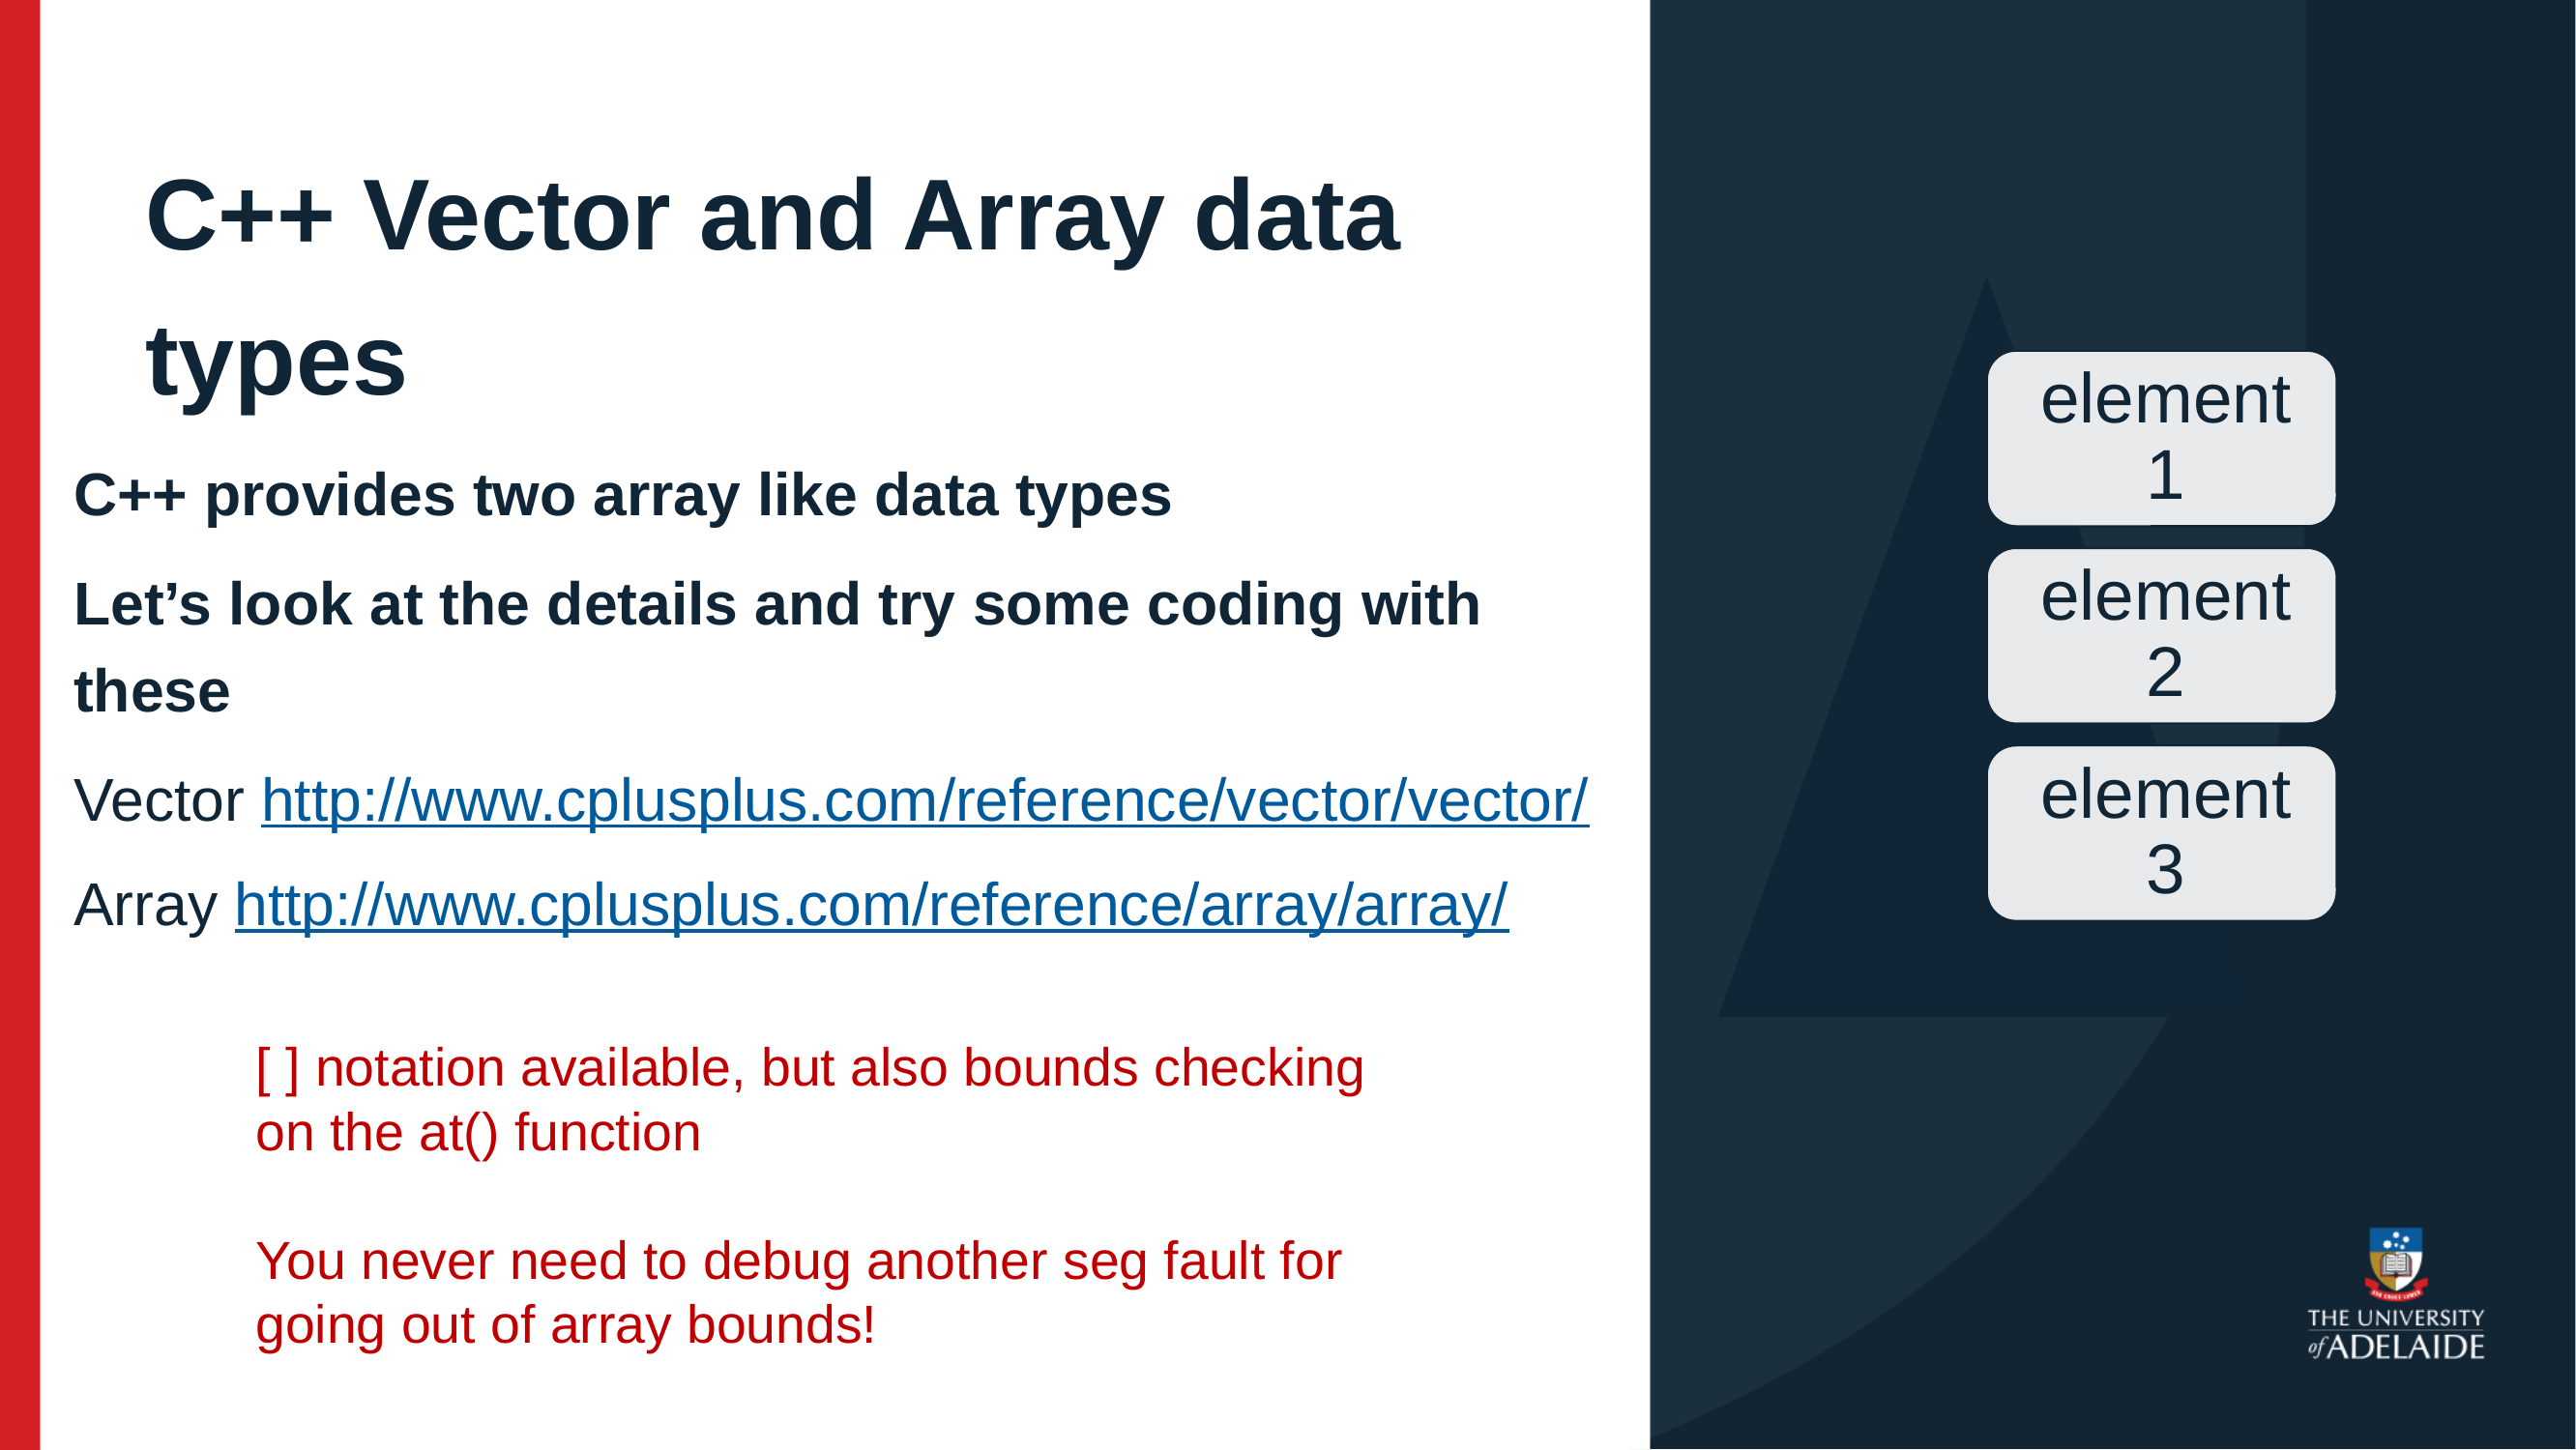

C++ Vector and Array data types
element1
element2
element3
C++ provides two array like data types
Let’s look at the details and try some coding with these
Vector http://www.cplusplus.com/reference/vector/vector/
Array http://www.cplusplus.com/reference/array/array/

[ ] notation available, but also bounds checking on the at() function
You never need to debug another seg fault for going out of array bounds!